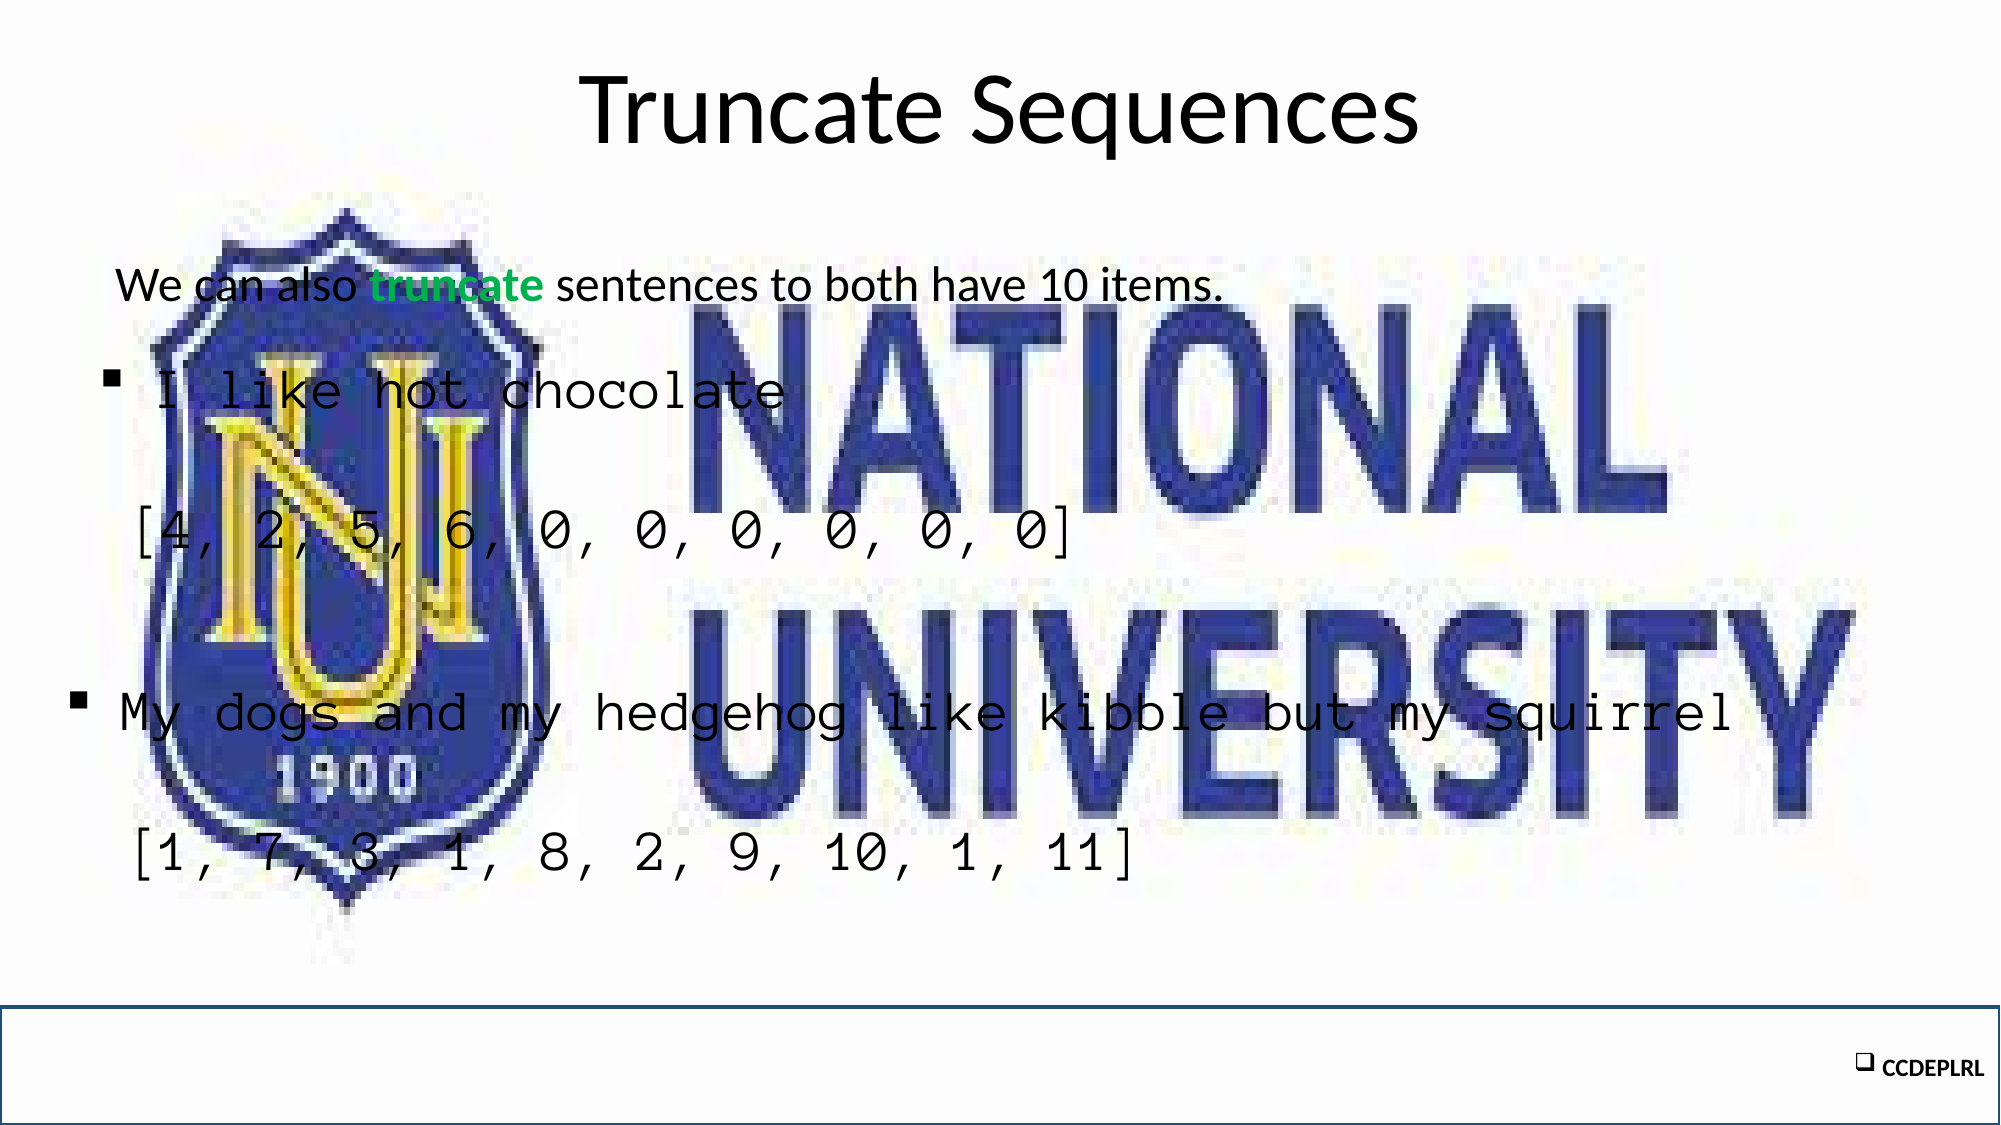

# Truncate Sequences

We can also truncate sentences to both have 10 items.
I like hot chocolate

 [4, 2, 5, 6, 0, 0, 0, 0, 0, 0]

My dogs and my hedgehog like kibble but my squirrel

  [1, 7, 3, 1, 8, 2, 9, 10, 1, 11]
CCDEPLRL